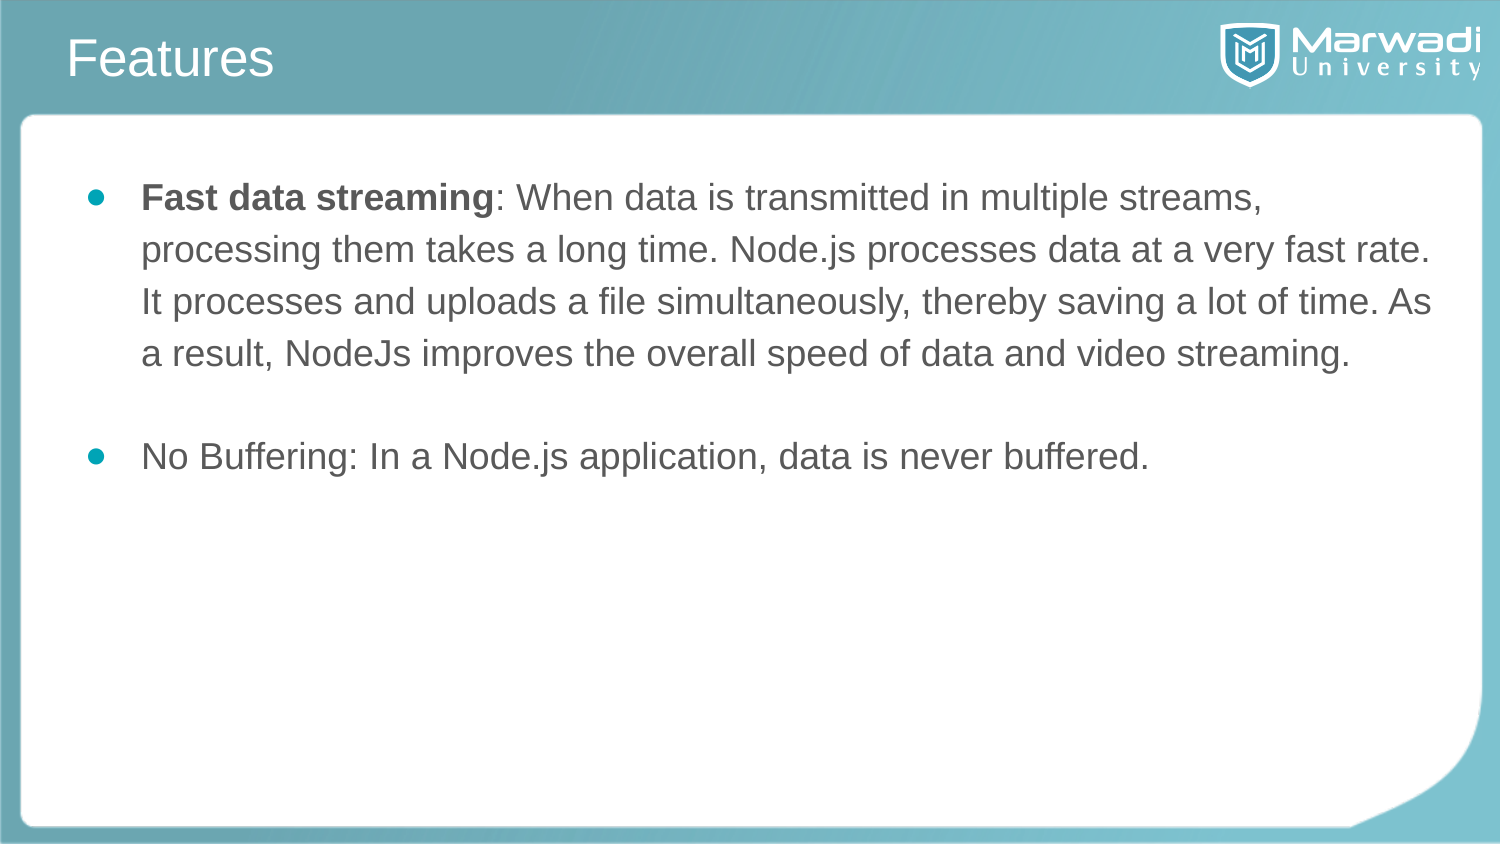

# Features
Fast data streaming: When data is transmitted in multiple streams, processing them takes a long time. Node.js processes data at a very fast rate. It processes and uploads a file simultaneously, thereby saving a lot of time. As a result, NodeJs improves the overall speed of data and video streaming.

No Buffering: In a Node.js application, data is never buffered.